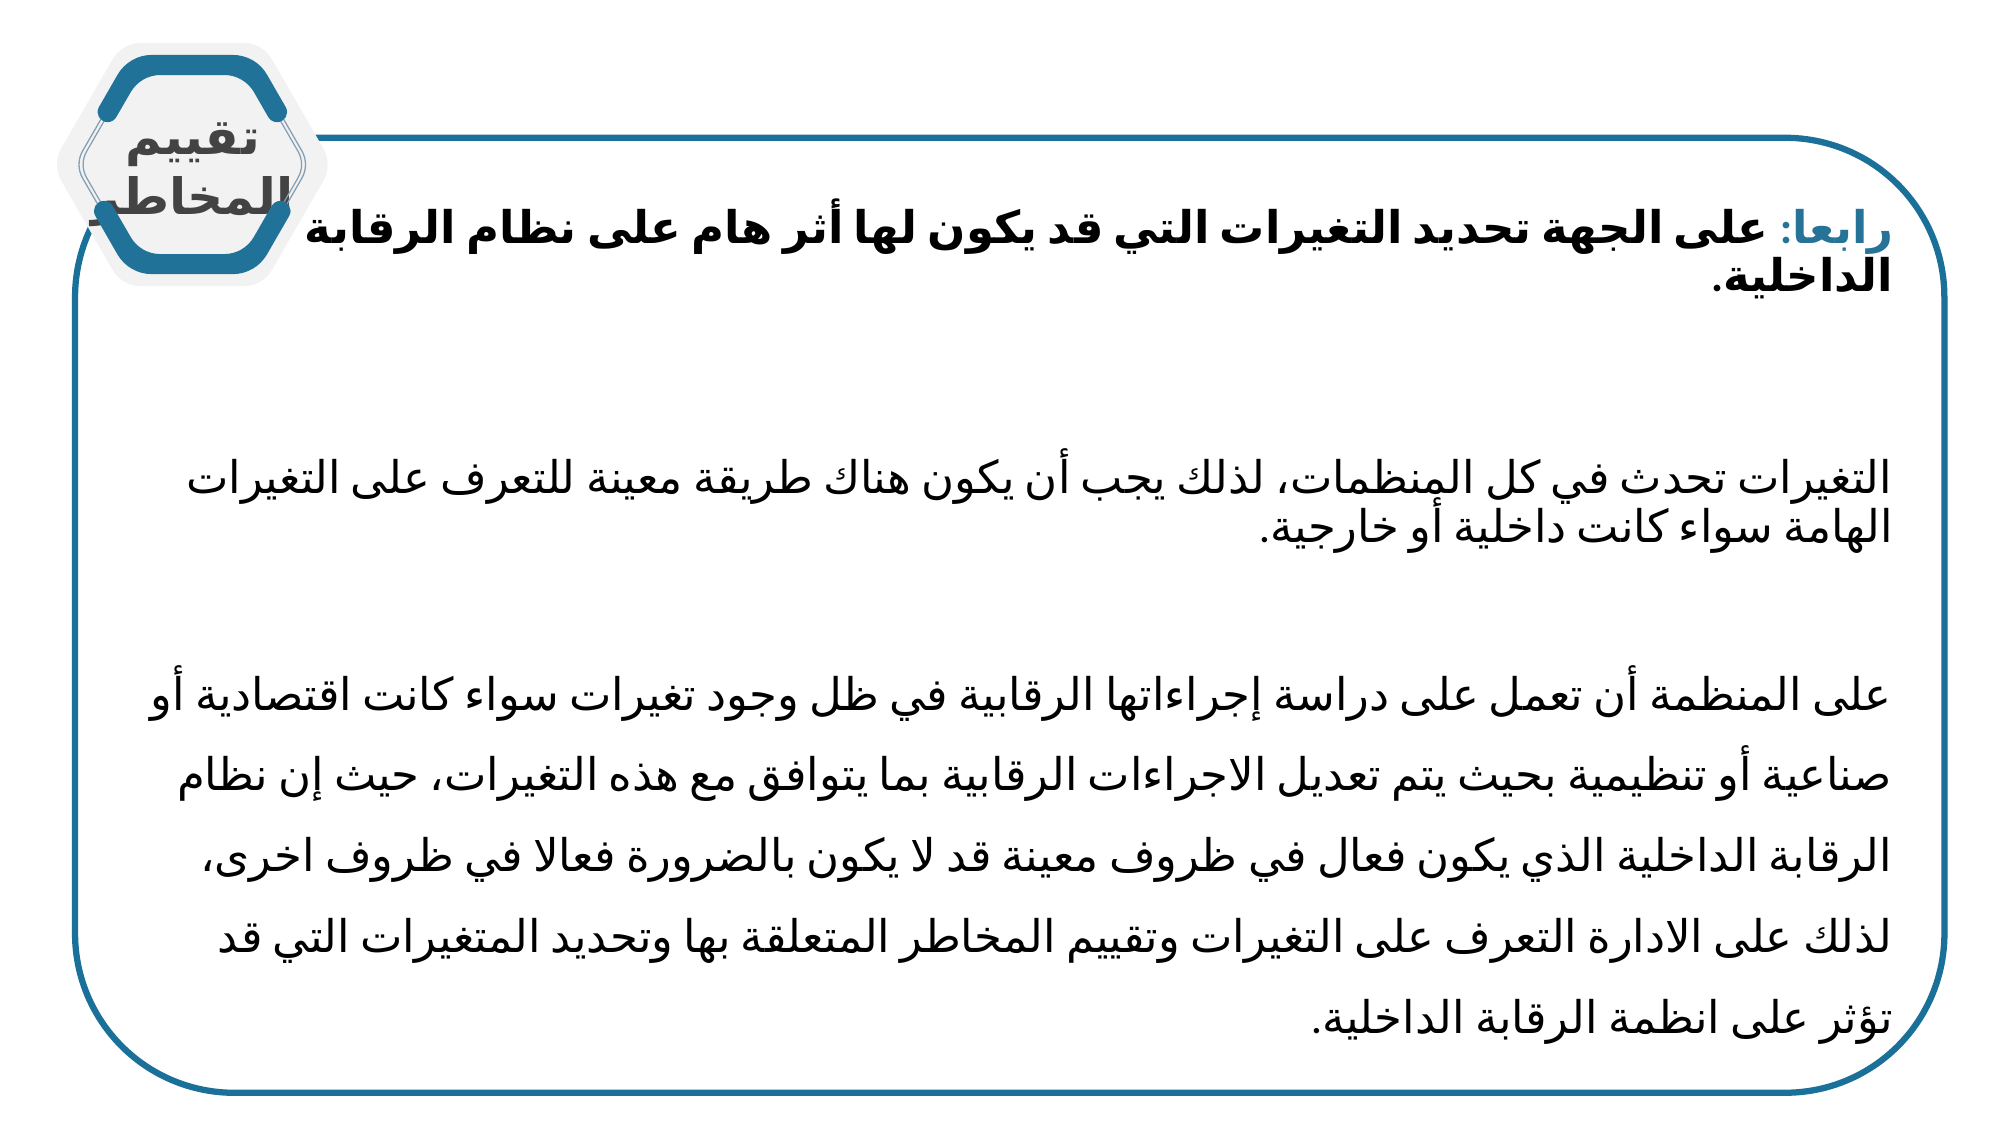

تقييم المخاطر

رابعا: على الجهة تحديد التغيرات التي قد يكون لها أثر هام على نظام الرقابة الداخلية.

التغيرات تحدث في كل المنظمات، لذلك يجب أن يكون هناك طريقة معينة للتعرف على التغيرات الهامة سواء كانت داخلية أو خارجية.

على المنظمة أن تعمل على دراسة إجراءاتها الرقابية في ظل وجود تغيرات سواء كانت اقتصادية أو صناعية أو تنظيمية بحيث يتم تعديل الاجراءات الرقابية بما يتوافق مع هذه التغيرات، حيث إن نظام الرقابة الداخلية الذي يكون فعال في ظروف معينة قد لا يكون بالضرورة فعالا في ظروف اخرى، لذلك على الادارة التعرف على التغيرات وتقييم المخاطر المتعلقة بها وتحديد المتغيرات التي قد تؤثر على انظمة الرقابة الداخلية.